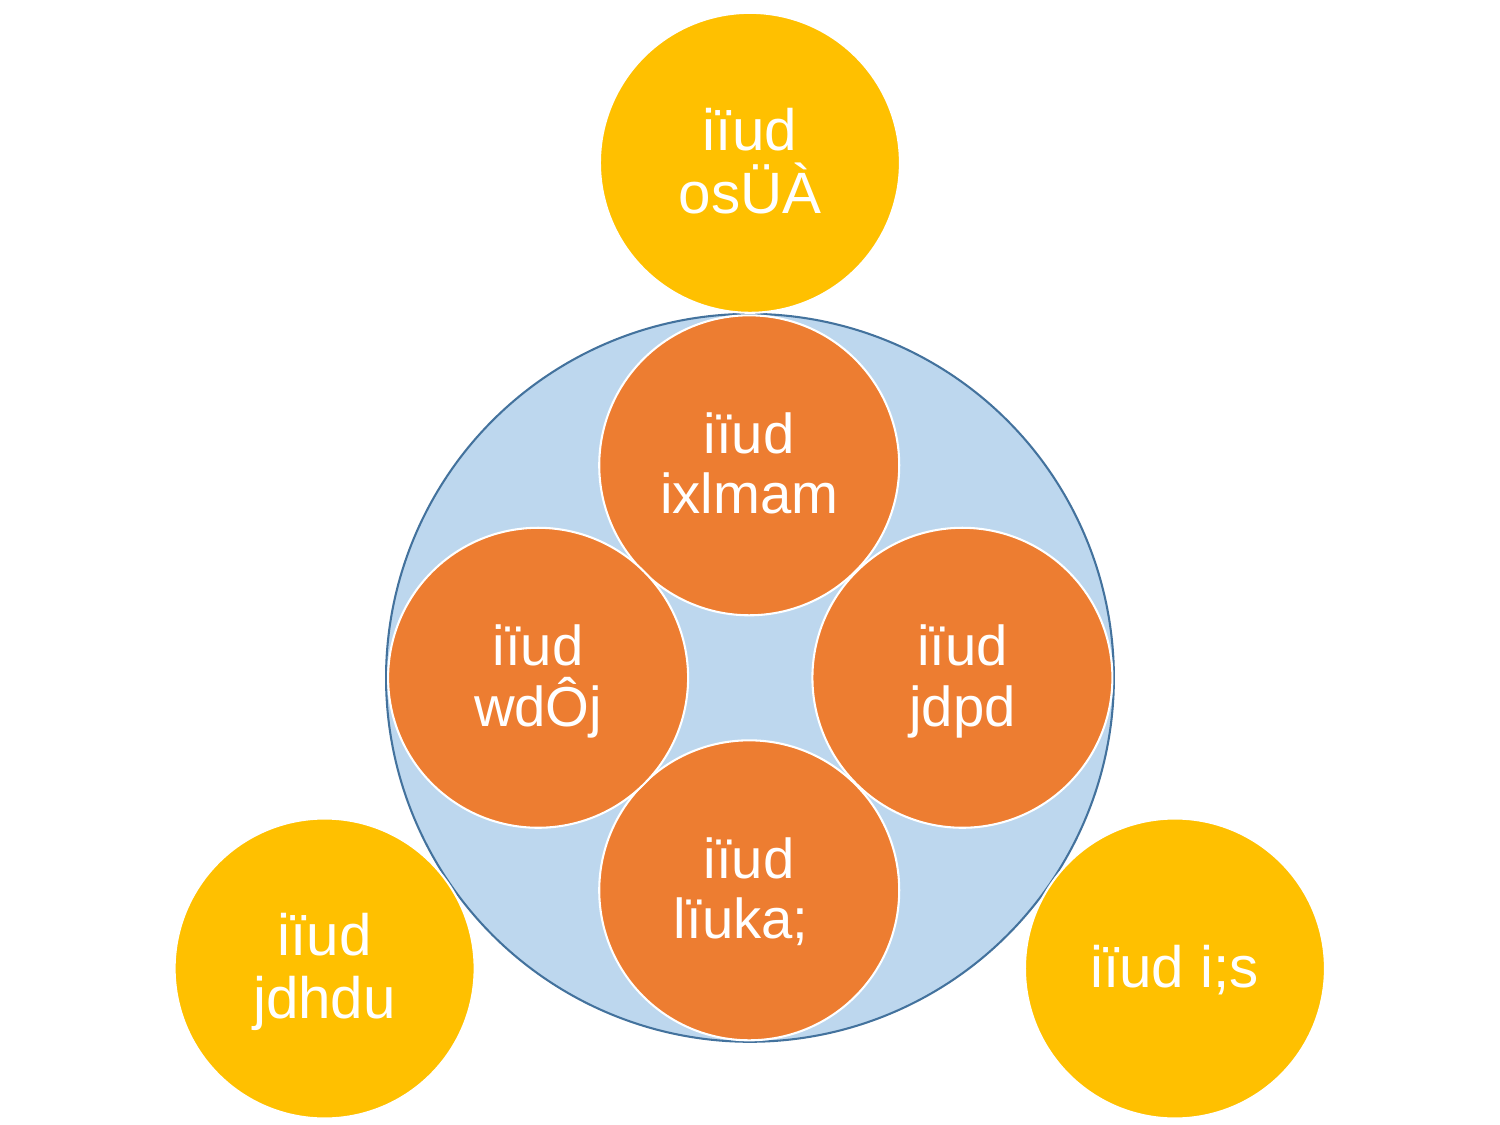

iïud osÜÀ

iïud i;s

iïud jdhdu

iïud ixlmam

iïud jdpd

iïud lïuka;

iïud wdÔj